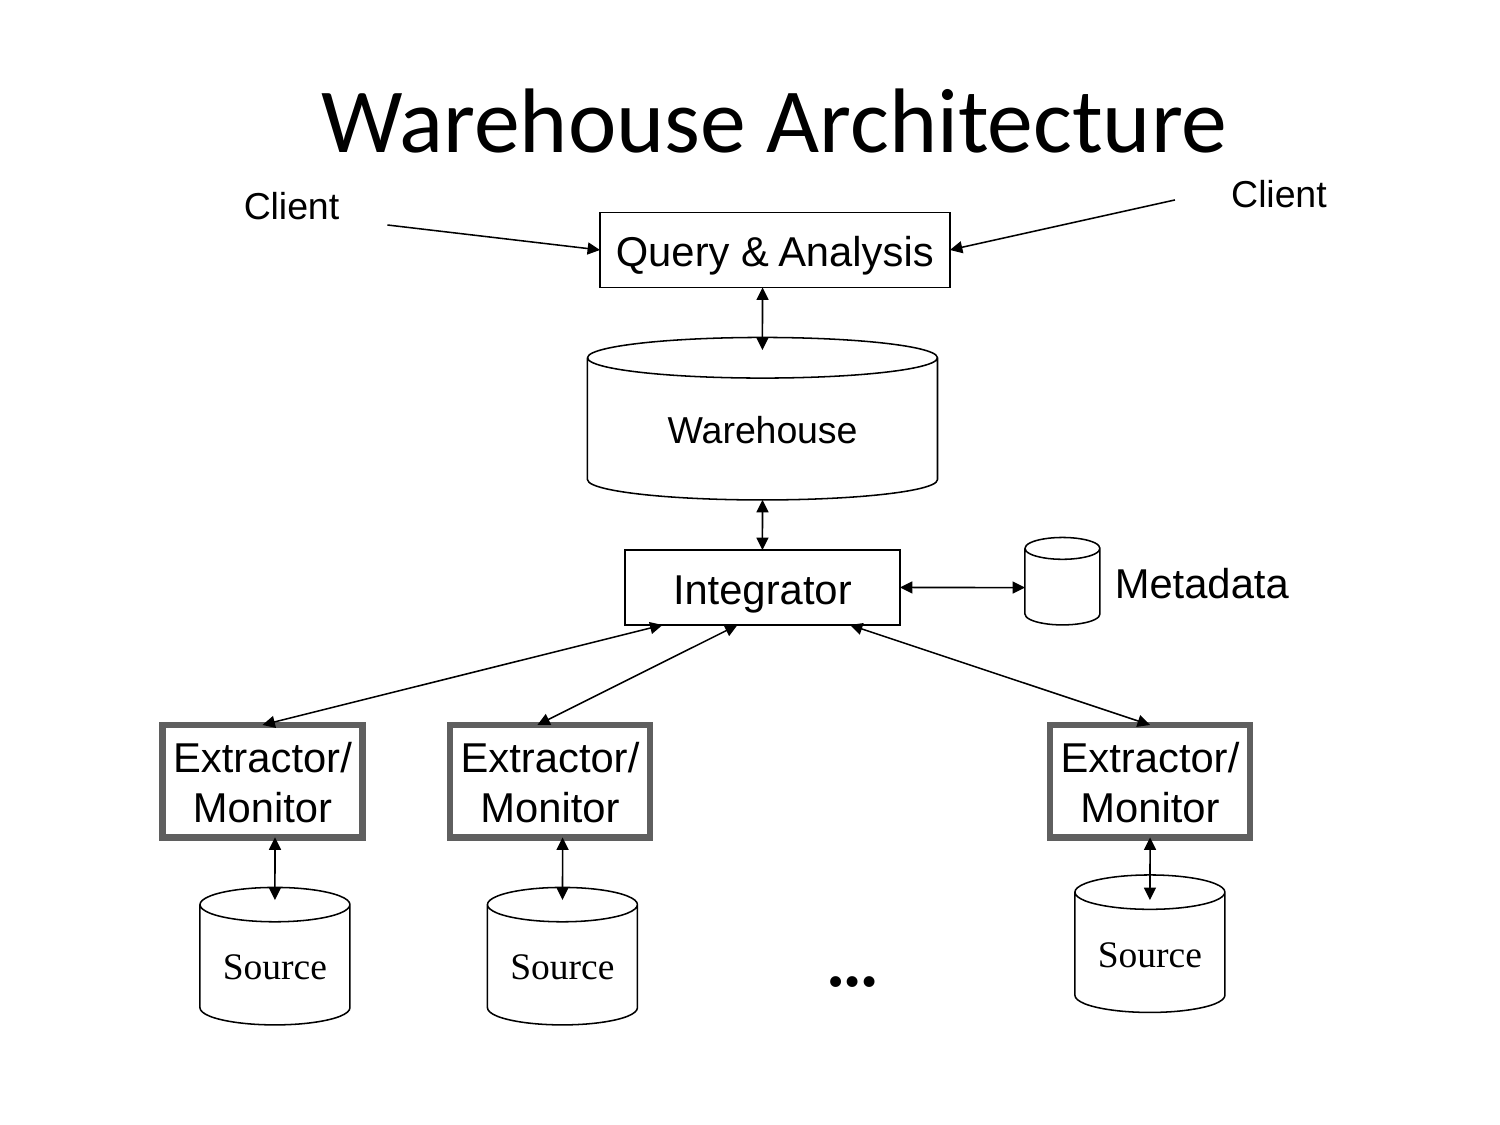

# Warehouse Architecture
Client
Client

Query & Analysis

Warehouse

Integrator
Metadata

Extractor/
Monitor
Extractor/
Monitor
Extractor/
Monitor

Source
Source
Source
...